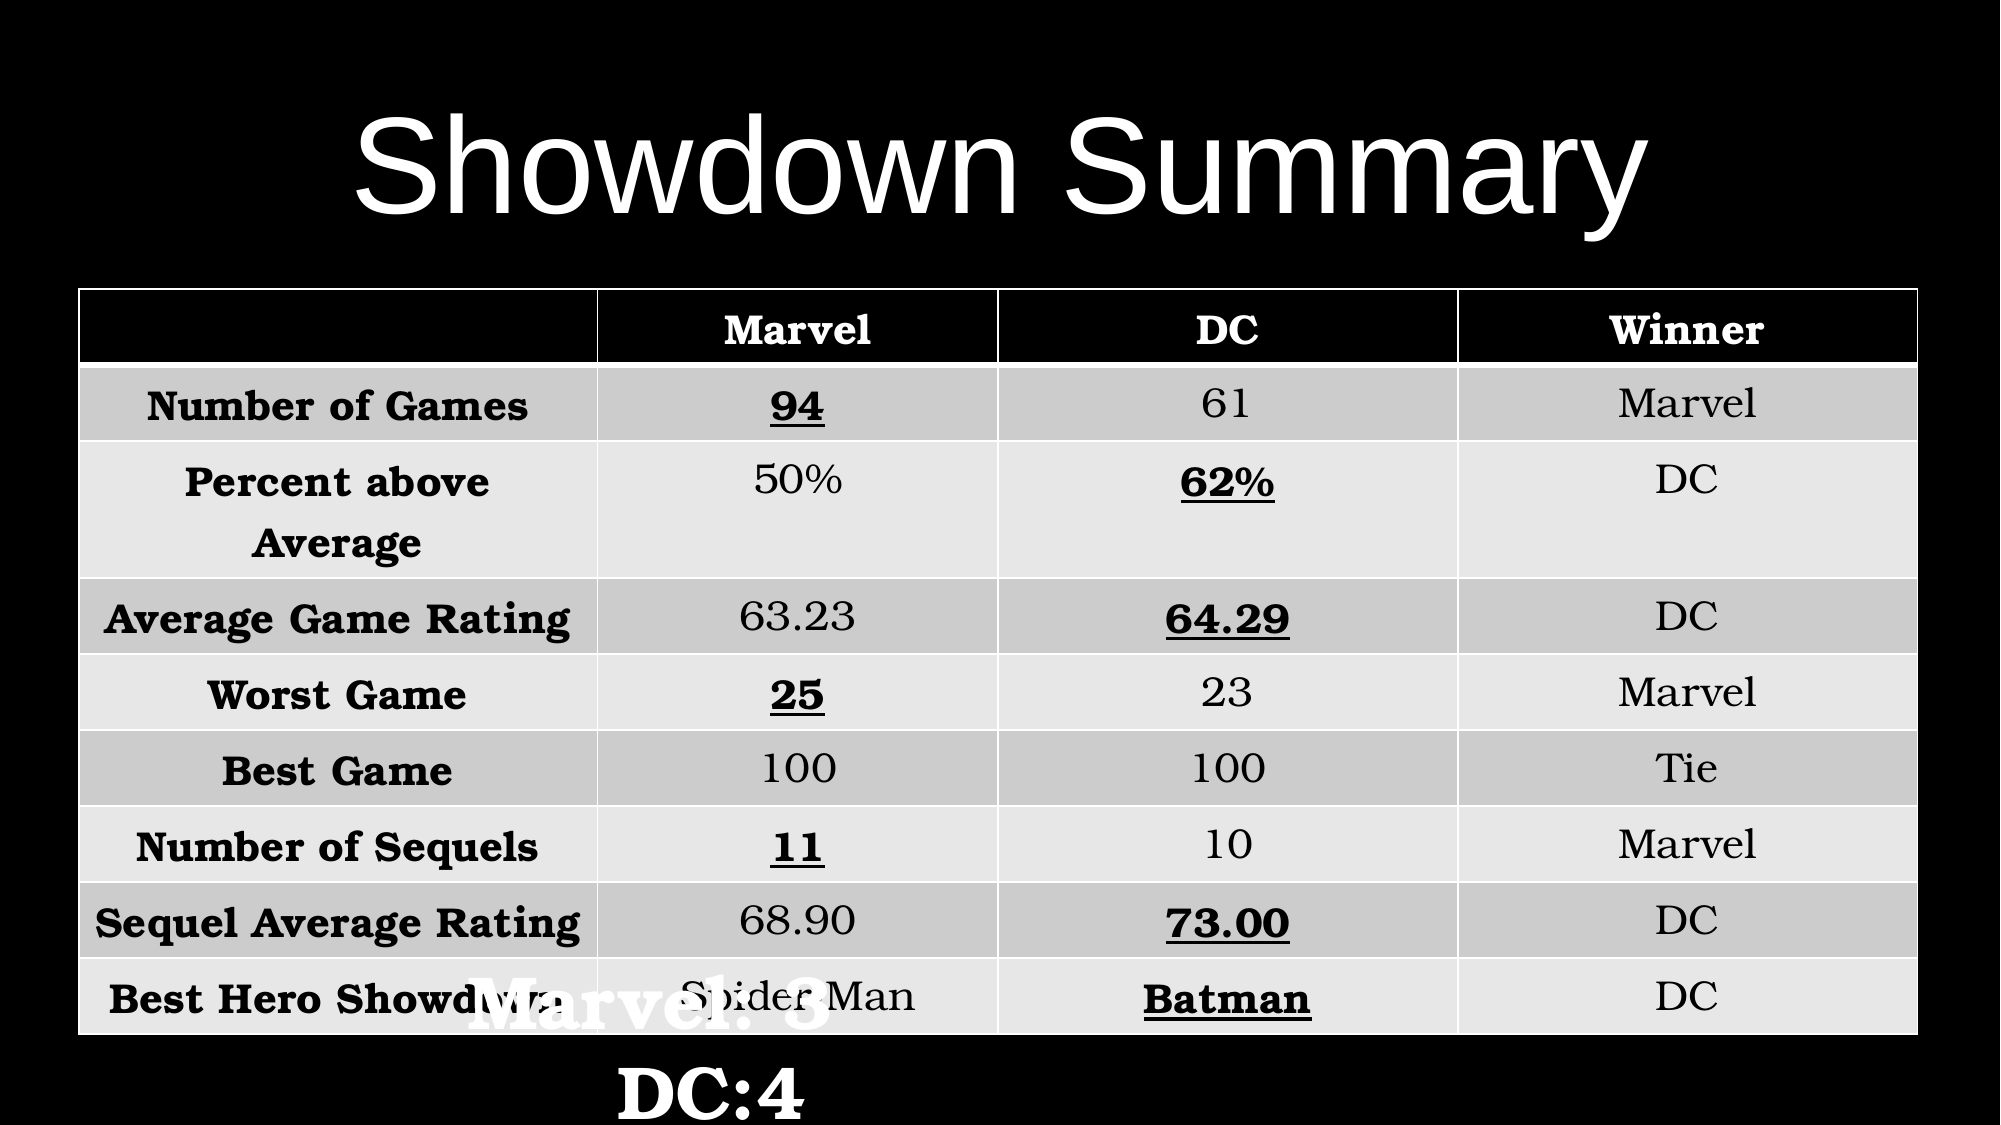

# Showdown Summary
|  | Marvel | DC | Winner |
| --- | --- | --- | --- |
| Number of Games | 94 | 61 | Marvel |
| Percent above Average | 50% | 62% | DC |
| Average Game Rating | 63.23 | 64.29 | DC |
| Worst Game | 25 | 23 | Marvel |
| Best Game | 100 | 100 | Tie |
| Number of Sequels | 11 | 10 | Marvel |
| Sequel Average Rating | 68.90 | 73.00 | DC |
| Best Hero Showdown | Spider-Man | Batman | DC |
Marvel: 3						DC:4